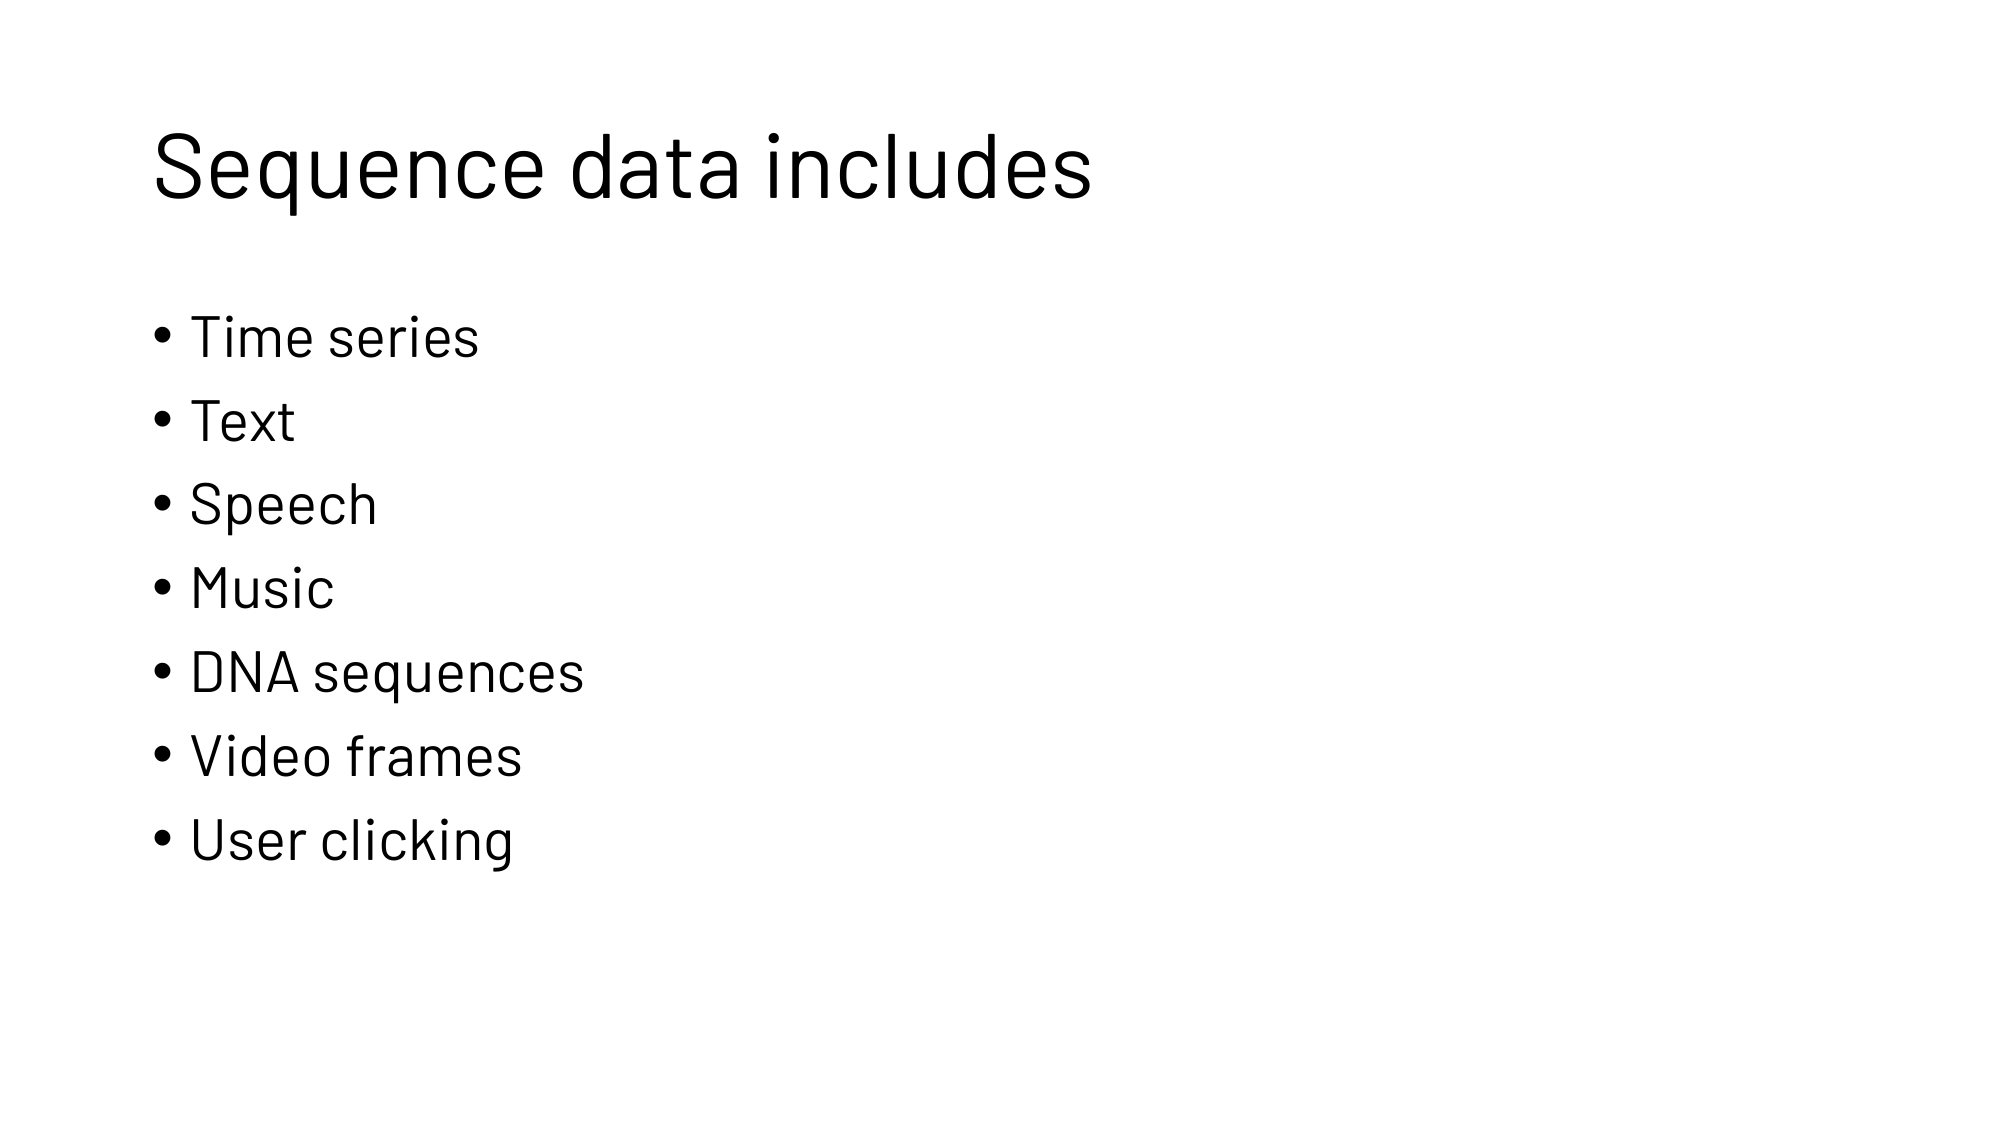

# Sequence data includes
Time series
Text
Speech
Music
DNA sequences
Video frames
User clicking